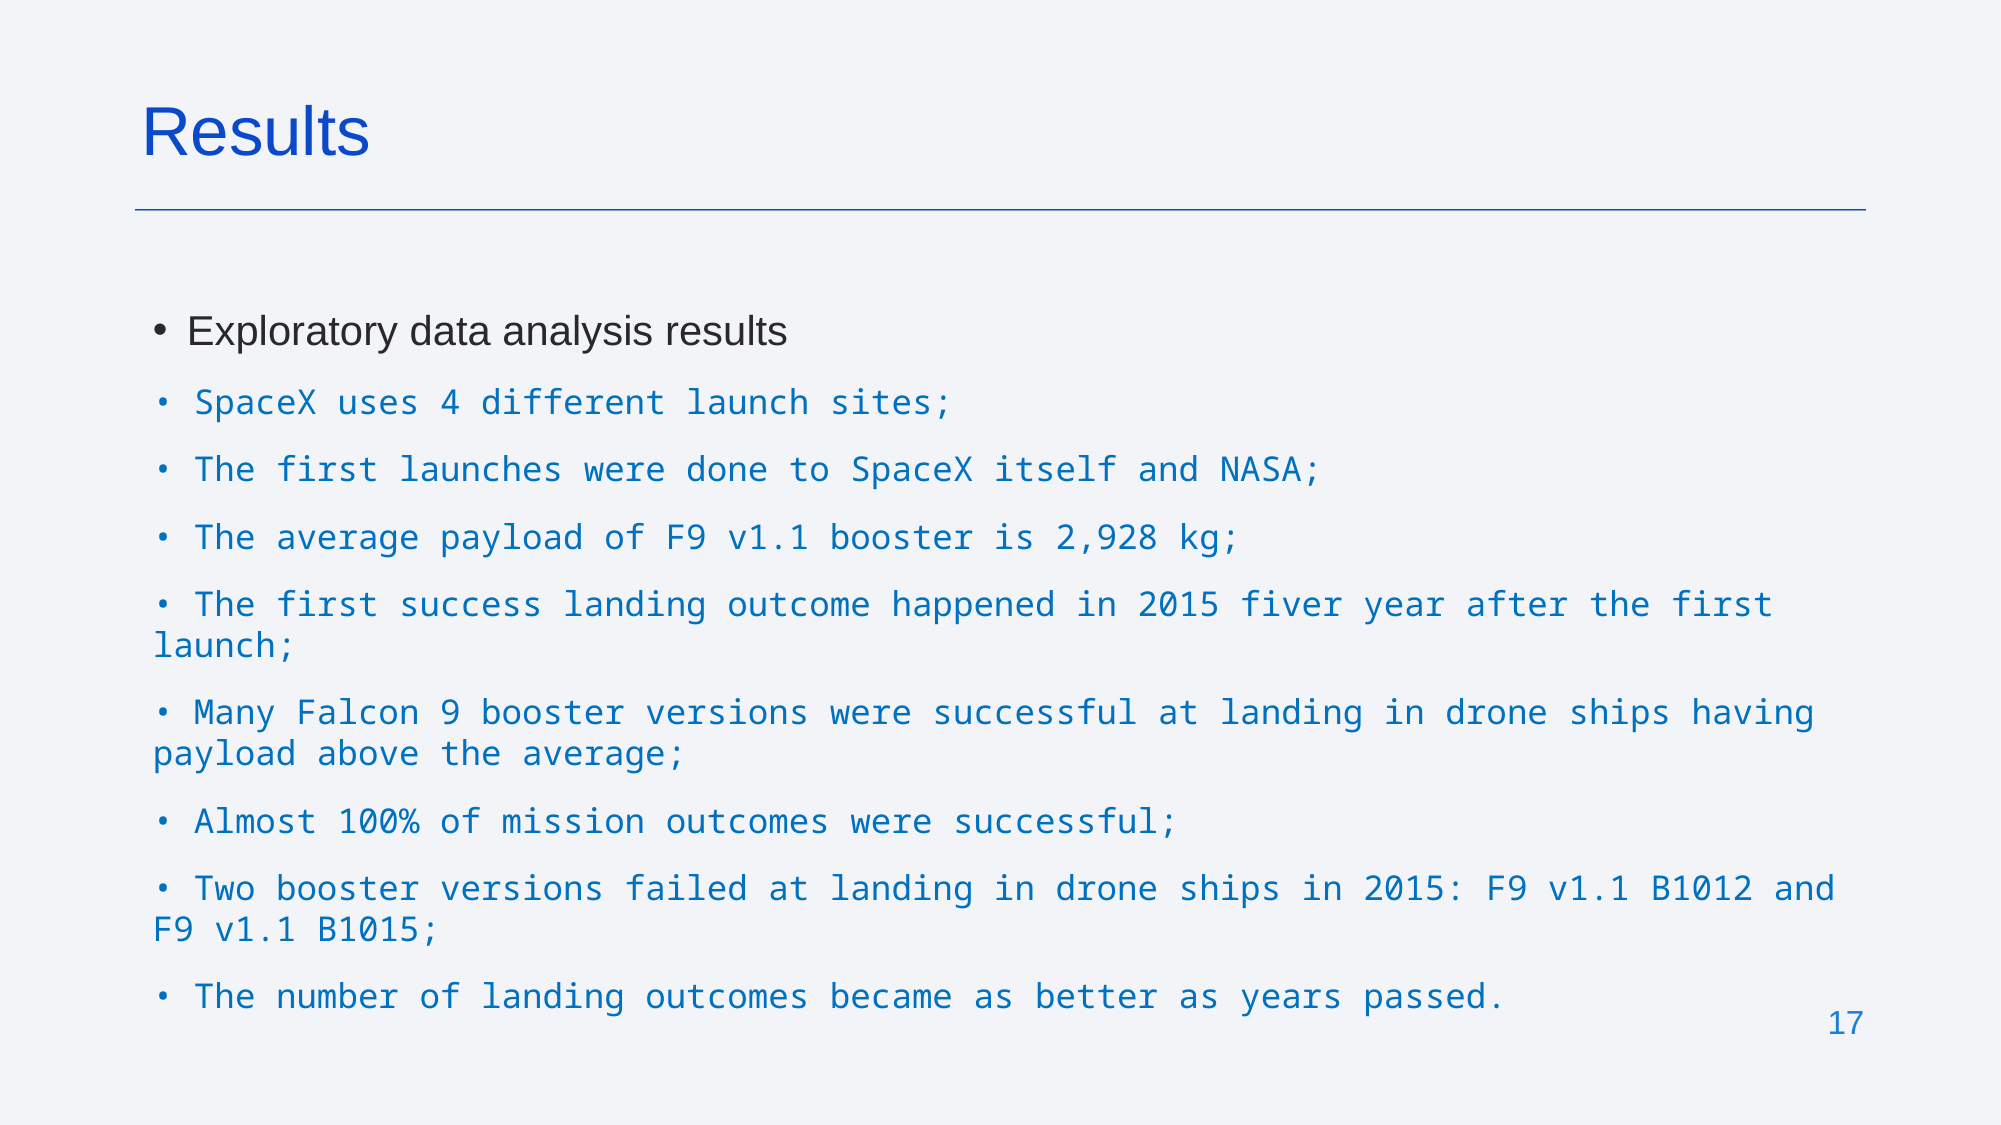

Results
Exploratory data analysis results
• SpaceX uses 4 different launch sites;
• The first launches were done to SpaceX itself and NASA;
• The average payload of F9 v1.1 booster is 2,928 kg;
• The first success landing outcome happened in 2015 fiver year after the first launch;
• Many Falcon 9 booster versions were successful at landing in drone ships having payload above the average;
• Almost 100% of mission outcomes were successful;
• Two booster versions failed at landing in drone ships in 2015: F9 v1.1 B1012 and F9 v1.1 B1015;
• The number of landing outcomes became as better as years passed.

17